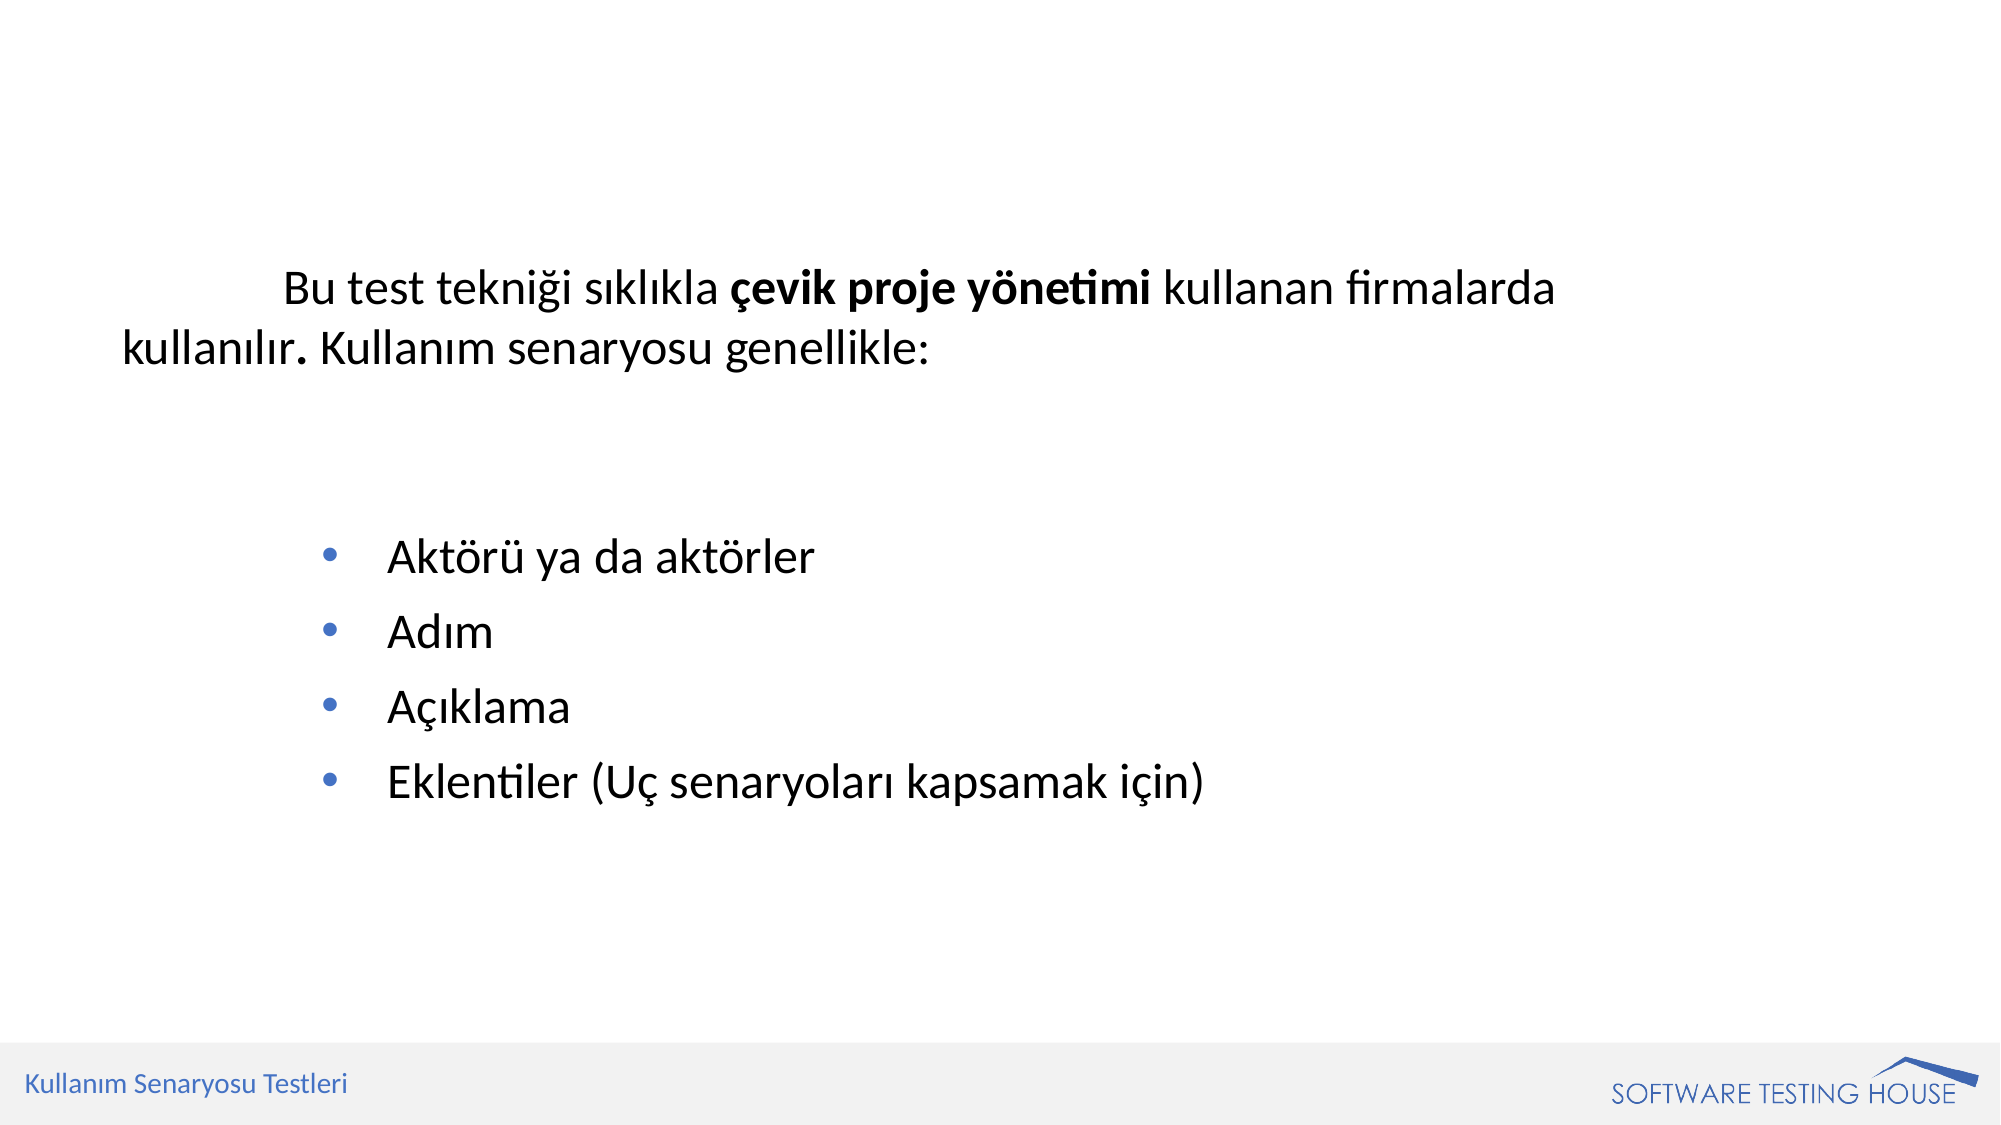

Bu test tekniği sıklıkla çevik proje yönetimi kullanan firmalarda kullanılır. Kullanım senaryosu genellikle:

Aktörü ya da aktörler
Adım
Açıklama
Eklentiler (Uç senaryoları kapsamak için)

Kullanım Senaryosu Testleri